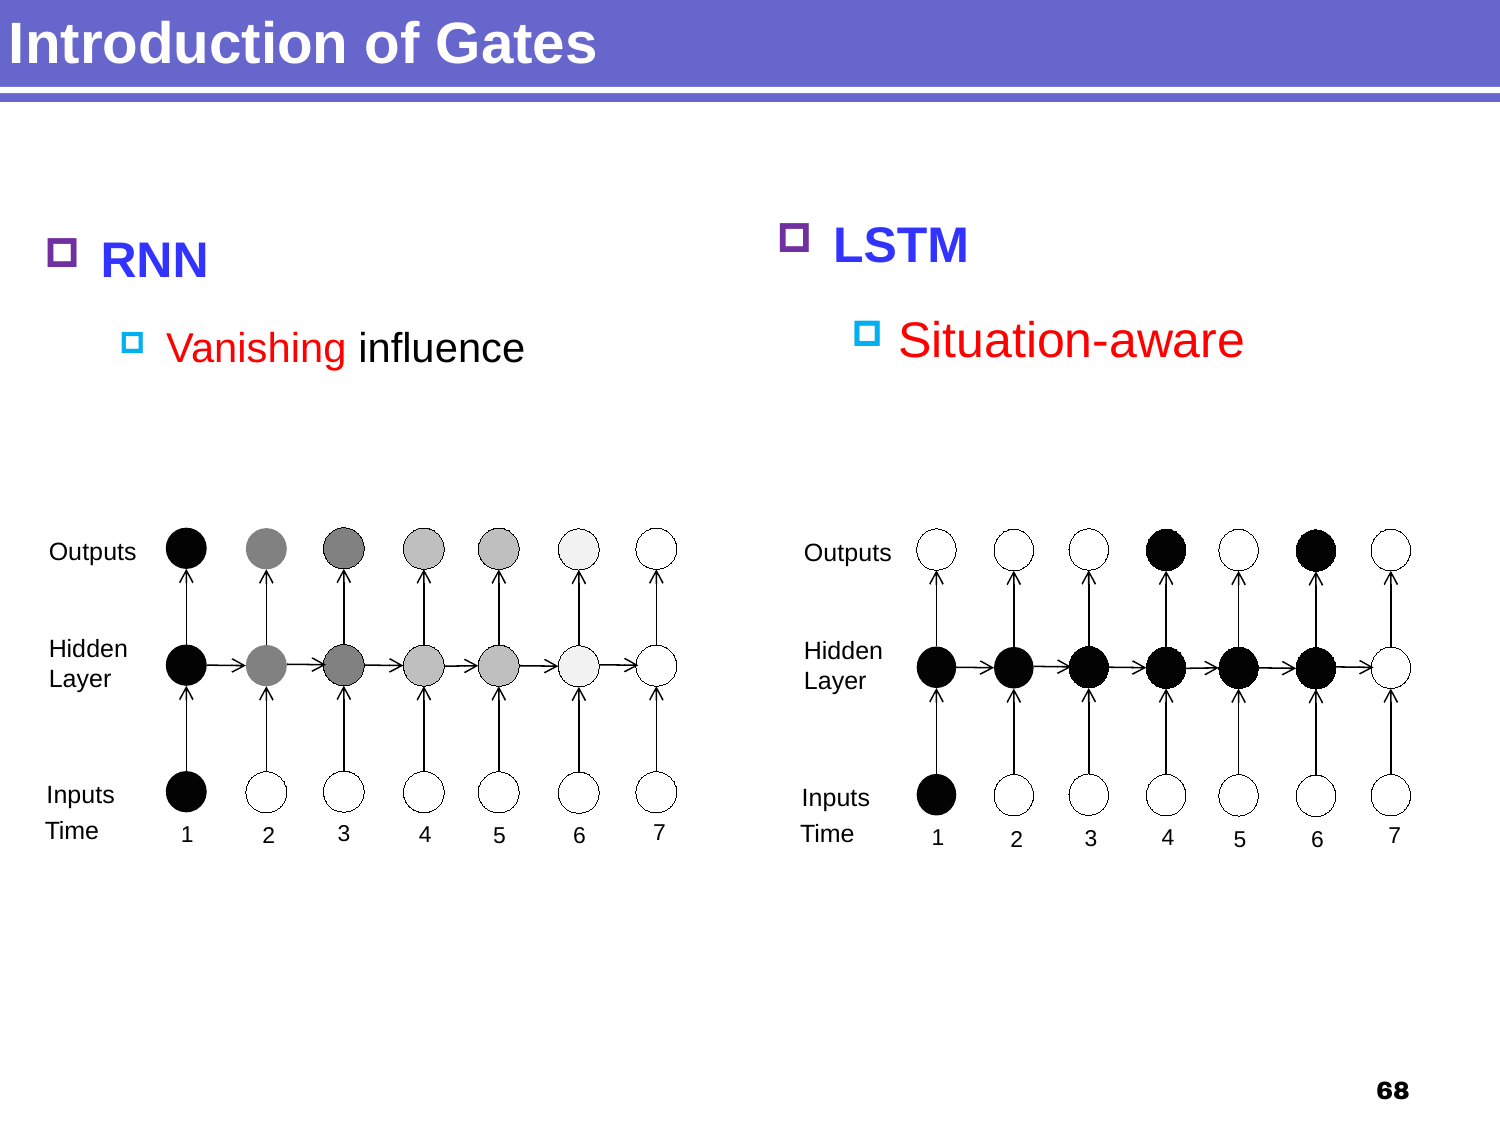

# Introduction of Gates

LSTM
Situation-aware

RNN
Vanishing influence

Outputs
Hidden Layer
Inputs
Time
7
3
1
4
2
5
6

Outputs
Hidden Layer
Inputs
Time
7
1
4
3
2
5
6
68